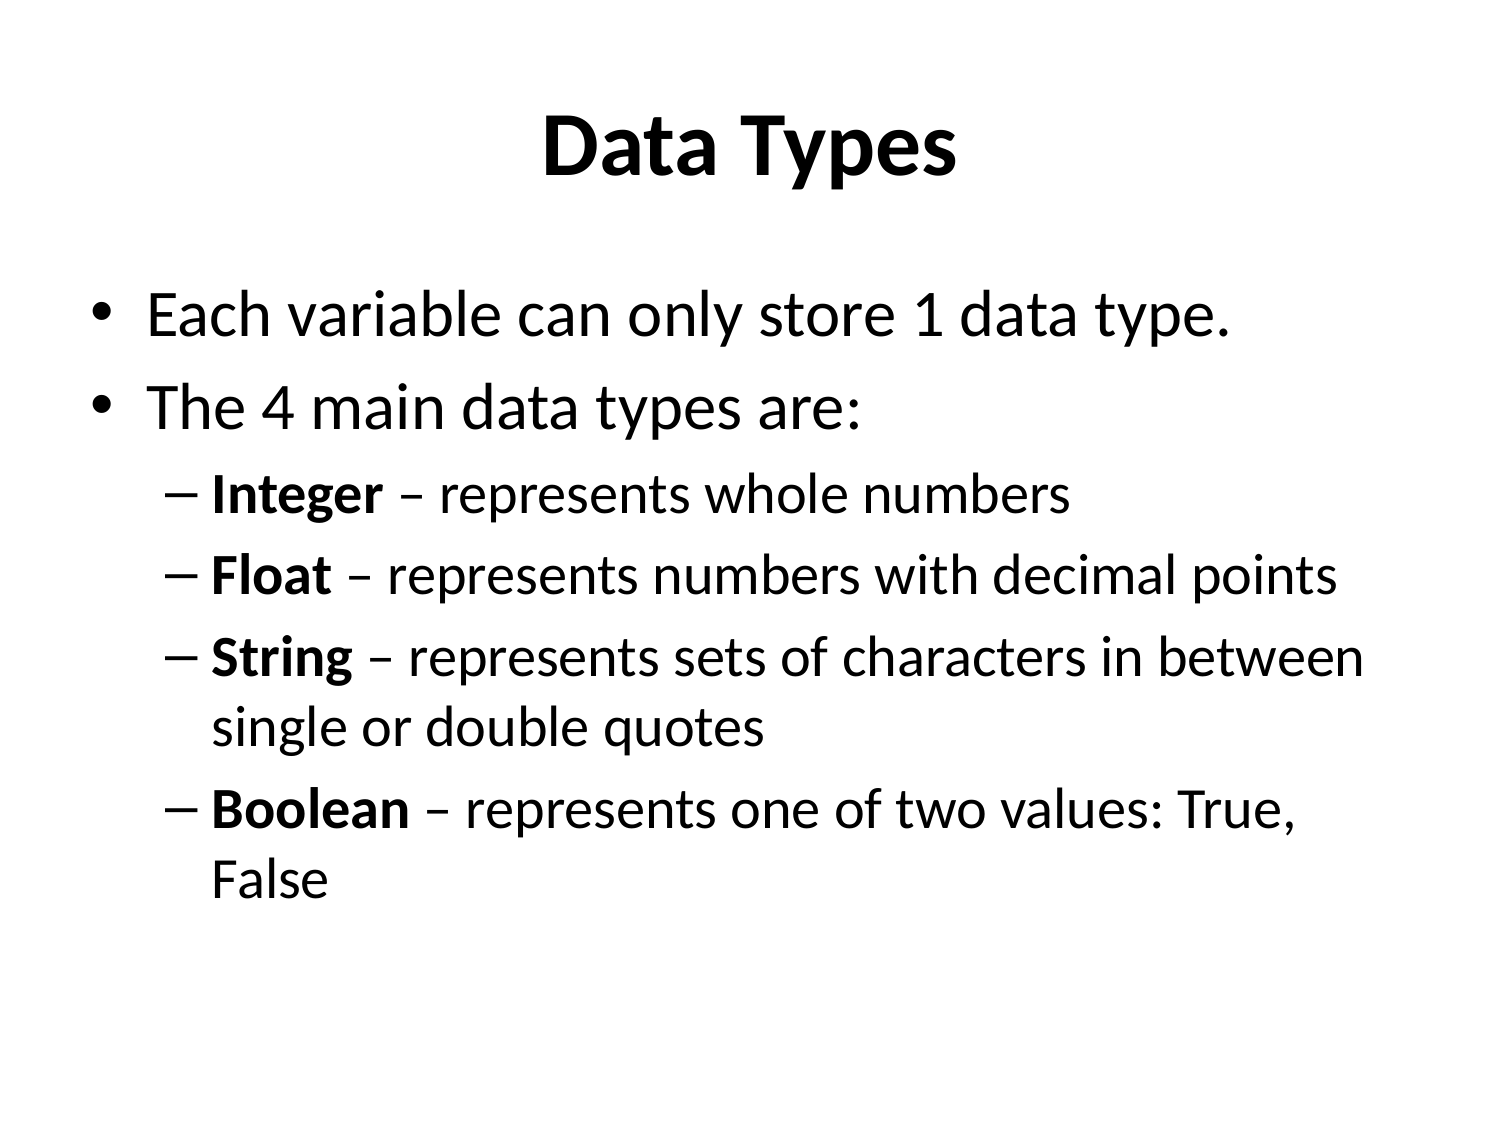

# Data Types
Each variable can only store 1 data type.
The 4 main data types are:
Integer – represents whole numbers
Float – represents numbers with decimal points
String – represents sets of characters in between single or double quotes
Boolean – represents one of two values: True, False